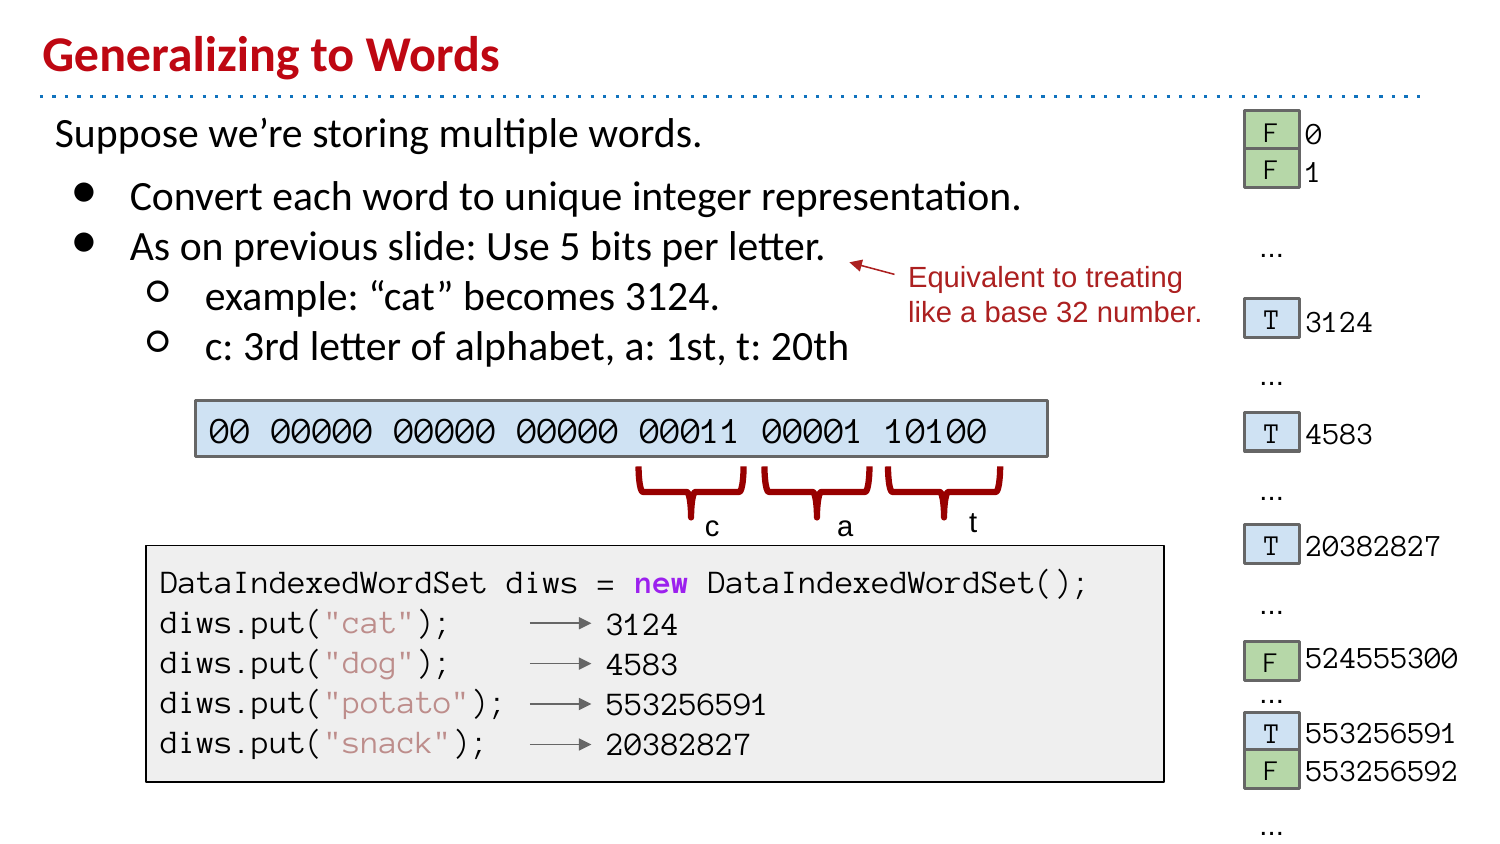

# Generalizing to Words
Suppose we’re storing multiple words.
Convert each word to unique integer representation.
As on previous slide: Use 5 bits per letter.
example: “cat” becomes 3124.
c: 3rd letter of alphabet, a: 1st, t: 20th
0
1

3124

4583

20382827

524555300

553256591
553256592

F
F
...
Equivalent to treating like a base 32 number.
T
...
00 00000 00000 00000 00011 00001 10100
T

...
t
c
a
T
DataIndexedWordSet diws = new DataIndexedWordSet();
diws.put("cat");
diws.put("dog");
diws.put("potato");
diws.put("snack");

...
3124
4583
553256591
20382827
F
...
T
F
...